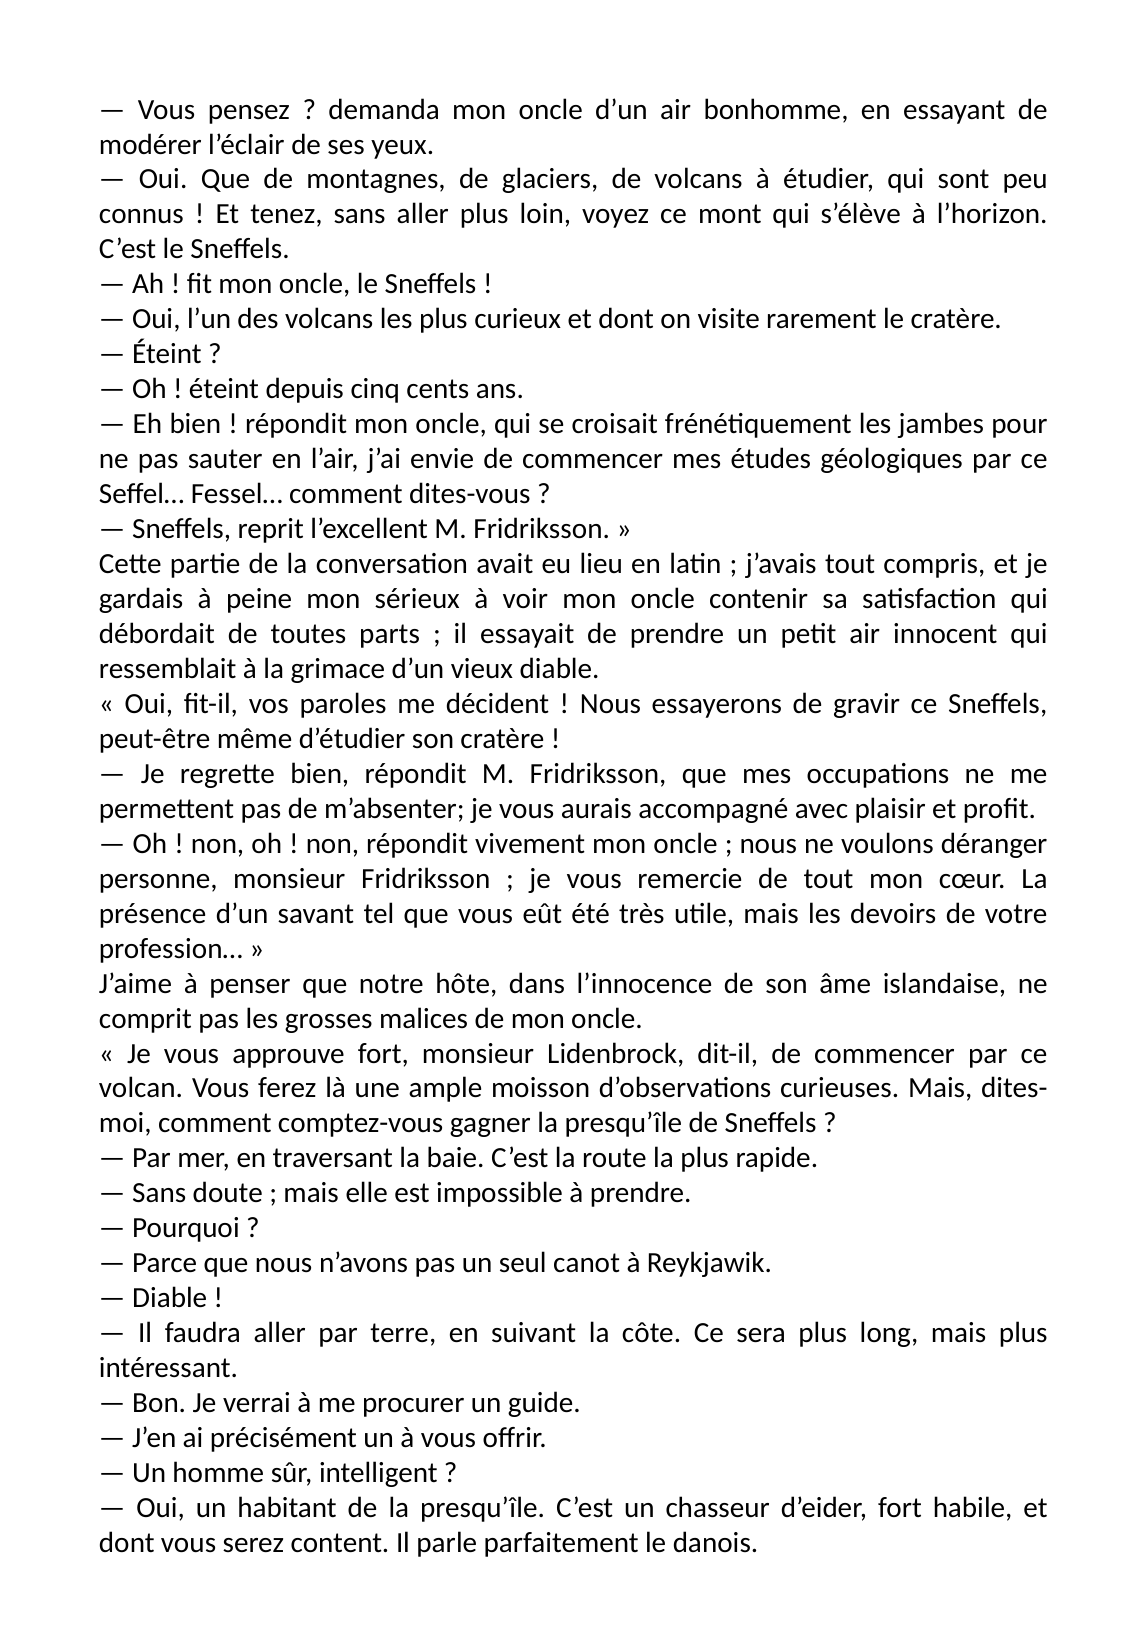

— Vous pensez ? demanda mon oncle d’un air bonhomme, en essayant de modérer l’éclair de ses yeux.
— Oui. Que de montagnes, de glaciers, de volcans à étudier, qui sont peu connus ! Et tenez, sans aller plus loin, voyez ce mont qui s’élève à l’horizon. C’est le Sneffels.
— Ah ! fit mon oncle, le Sneffels !
— Oui, l’un des volcans les plus curieux et dont on visite rarement le cratère.
— Éteint ?
— Oh ! éteint depuis cinq cents ans.
— Eh bien ! répondit mon oncle, qui se croisait frénétiquement les jambes pour ne pas sauter en l’air, j’ai envie de commencer mes études géologiques par ce Seffel… Fessel… comment dites-vous ?
— Sneffels, reprit l’excellent M. Fridriksson. »
Cette partie de la conversation avait eu lieu en latin ; j’avais tout compris, et je gardais à peine mon sérieux à voir mon oncle contenir sa satisfaction qui débordait de toutes parts ; il essayait de prendre un petit air innocent qui ressemblait à la grimace d’un vieux diable.
« Oui, fit-il, vos paroles me décident ! Nous essayerons de gravir ce Sneffels, peut-être même d’étudier son cratère !
— Je regrette bien, répondit M. Fridriksson, que mes occupations ne me permettent pas de m’absenter; je vous aurais accompagné avec plaisir et profit.
— Oh ! non, oh ! non, répondit vivement mon oncle ; nous ne voulons déranger personne, monsieur Fridriksson ; je vous remercie de tout mon cœur. La présence d’un savant tel que vous eût été très utile, mais les devoirs de votre profession… »
J’aime à penser que notre hôte, dans l’innocence de son âme islandaise, ne comprit pas les grosses malices de mon oncle.
« Je vous approuve fort, monsieur Lidenbrock, dit-il, de commencer par ce volcan. Vous ferez là une ample moisson d’observations curieuses. Mais, dites-moi, comment comptez-vous gagner la presqu’île de Sneffels ?
— Par mer, en traversant la baie. C’est la route la plus rapide.
— Sans doute ; mais elle est impossible à prendre.
— Pourquoi ?
— Parce que nous n’avons pas un seul canot à Reykjawik.
— Diable !
— Il faudra aller par terre, en suivant la côte. Ce sera plus long, mais plus intéressant.
— Bon. Je verrai à me procurer un guide.
— J’en ai précisément un à vous offrir.
— Un homme sûr, intelligent ?
— Oui, un habitant de la presqu’île. C’est un chasseur d’eider, fort habile, et dont vous serez content. Il parle parfaitement le danois.